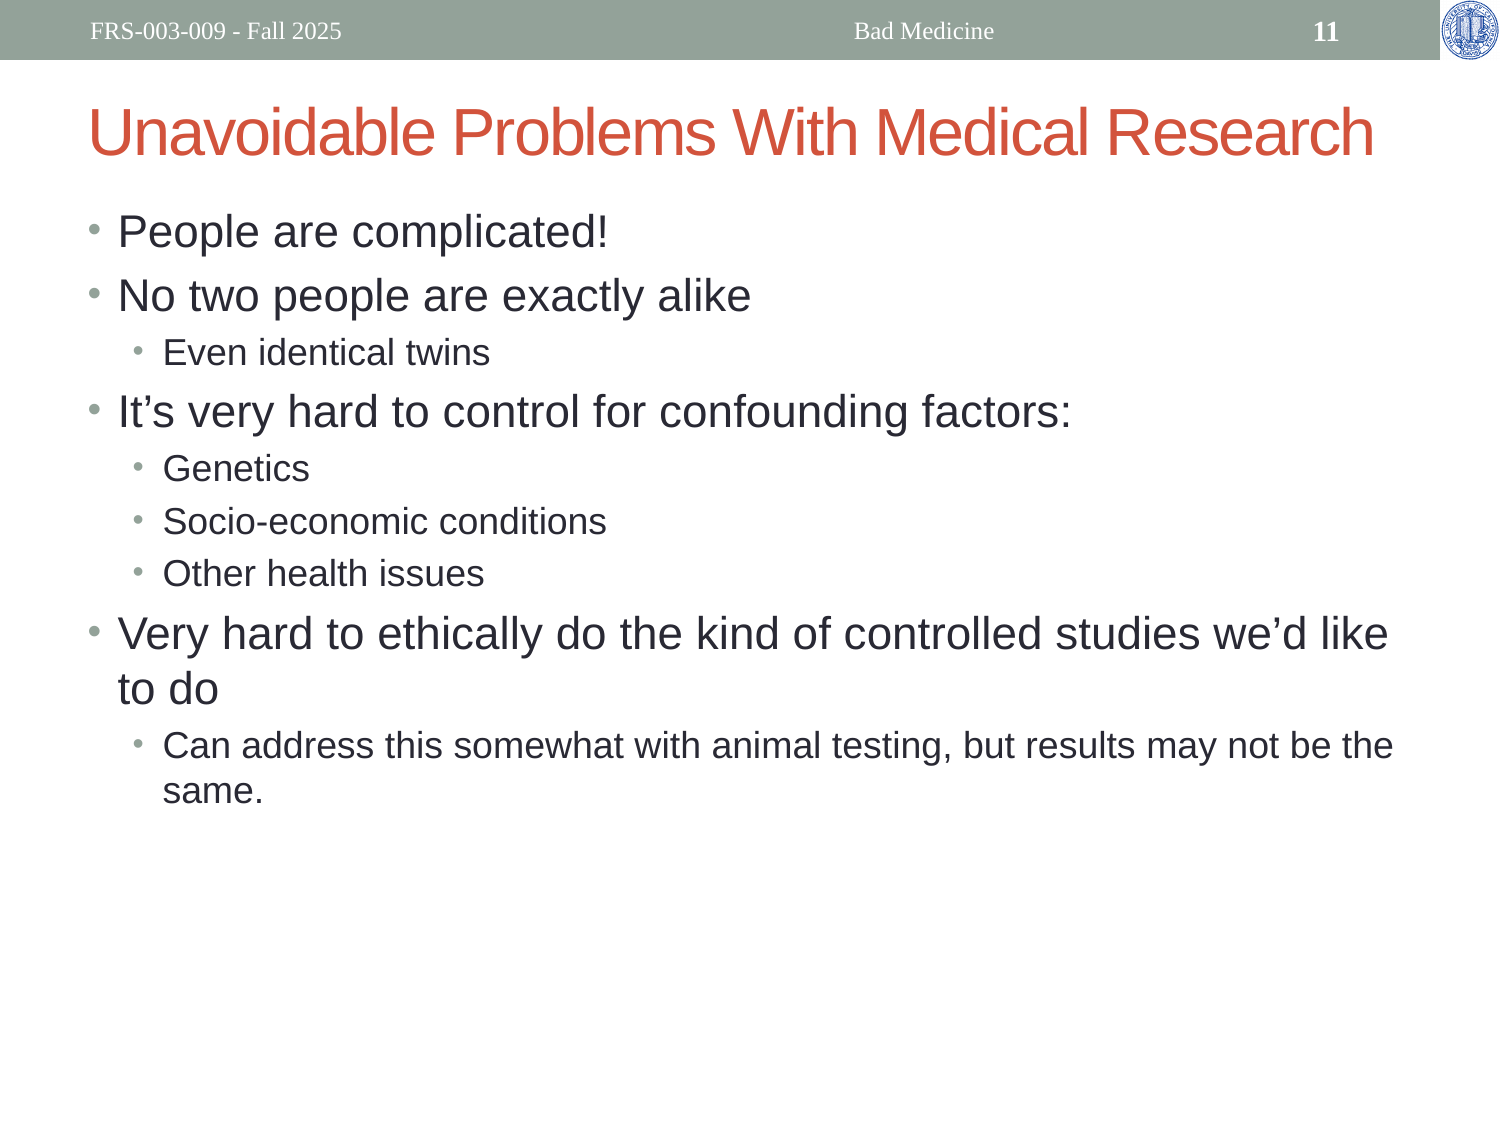

FRS-003-009 - Fall 2025
Bad Medicine
11
# Unavoidable Problems With Medical Research
People are complicated!
No two people are exactly alike
Even identical twins
It’s very hard to control for confounding factors:
Genetics
Socio-economic conditions
Other health issues
Very hard to ethically do the kind of controlled studies we’d like to do
Can address this somewhat with animal testing, but results may not be the same.